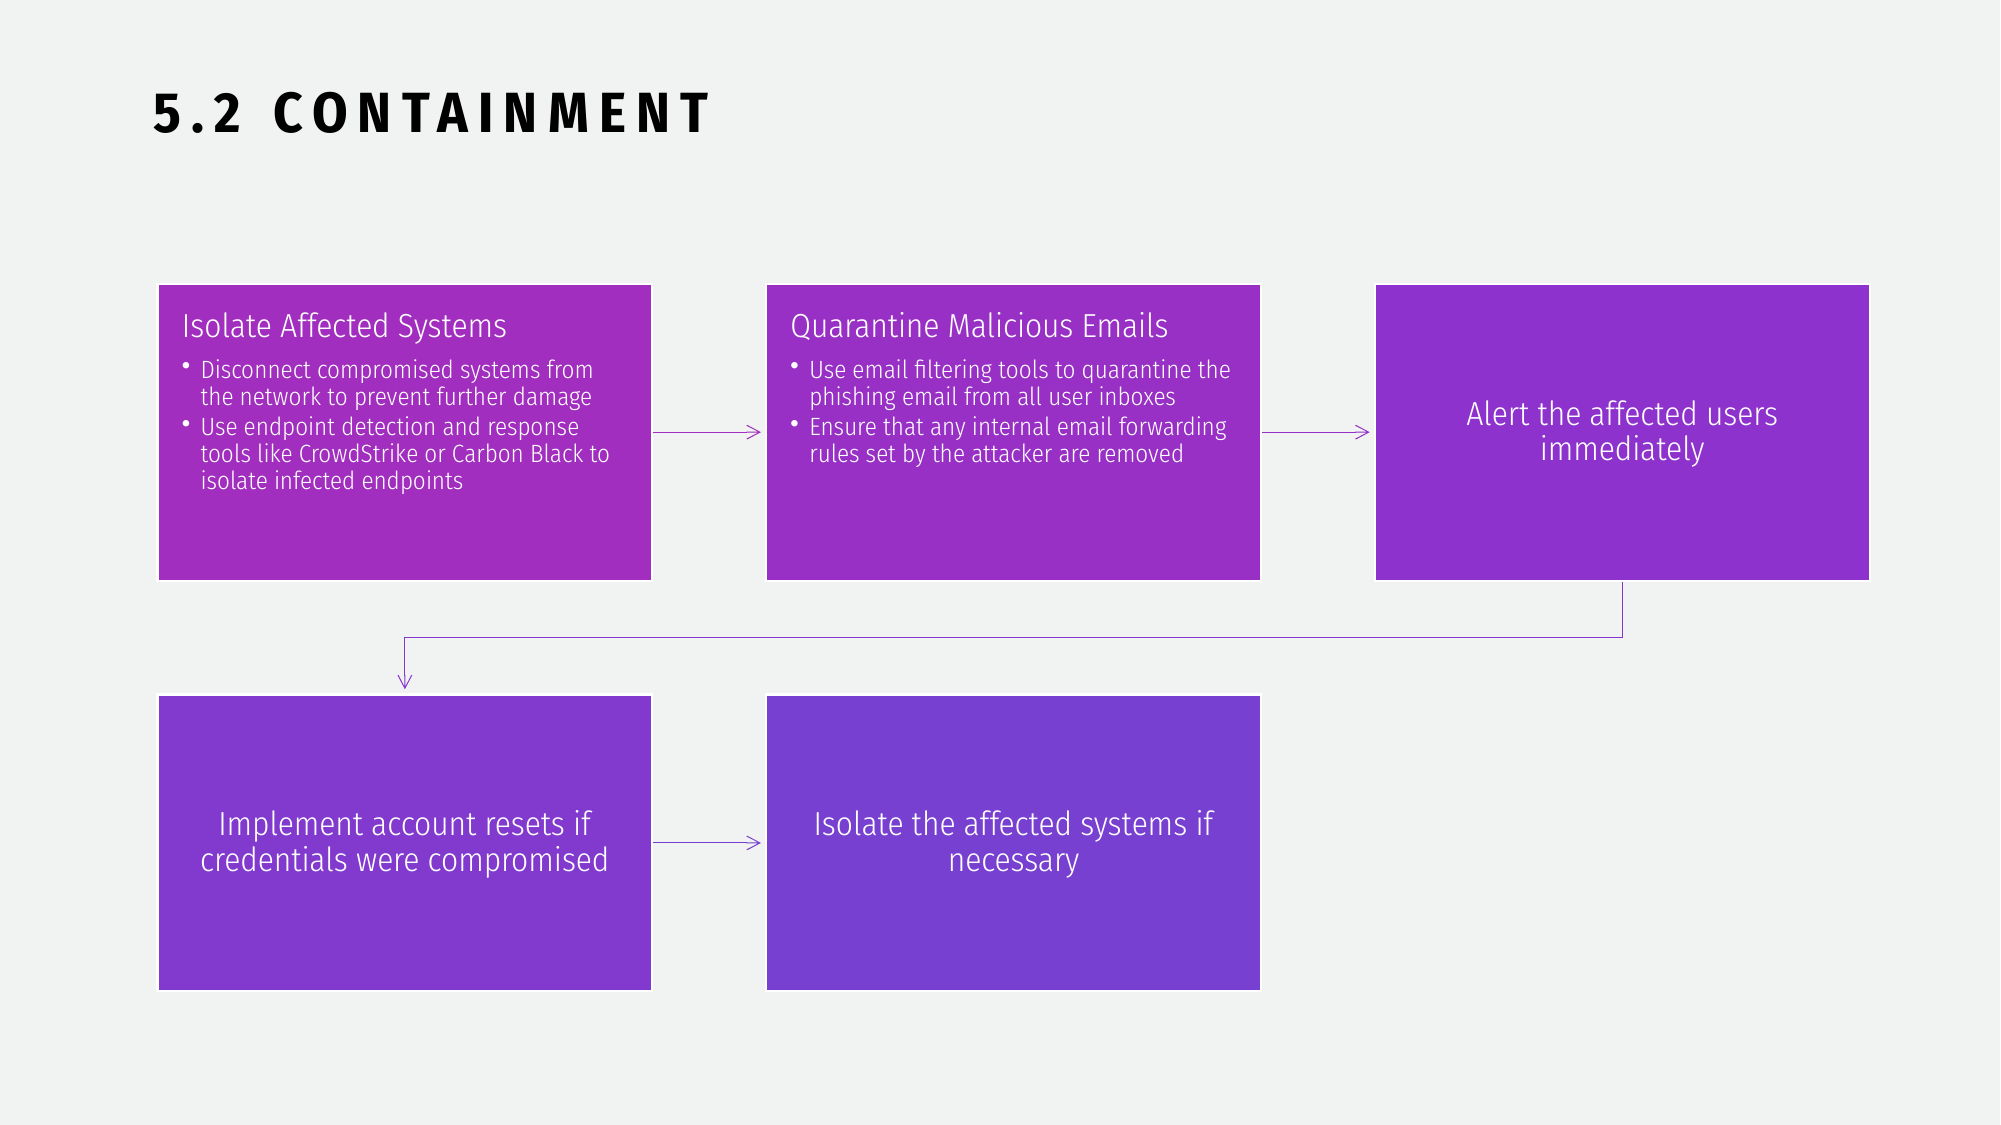

# 5.2 Containment

Isolate Affected Systems
Disconnect compromised systems from the network to prevent further damage
Use endpoint detection and response tools like CrowdStrike or Carbon Black to isolate infected endpoints

Quarantine Malicious Emails
Use email filtering tools to quarantine the phishing email from all user inboxes
Ensure that any internal email forwarding rules set by the attacker are removed

Alert the affected users immediately

Implement account resets if credentials were compromised
Isolate the affected systems if necessary